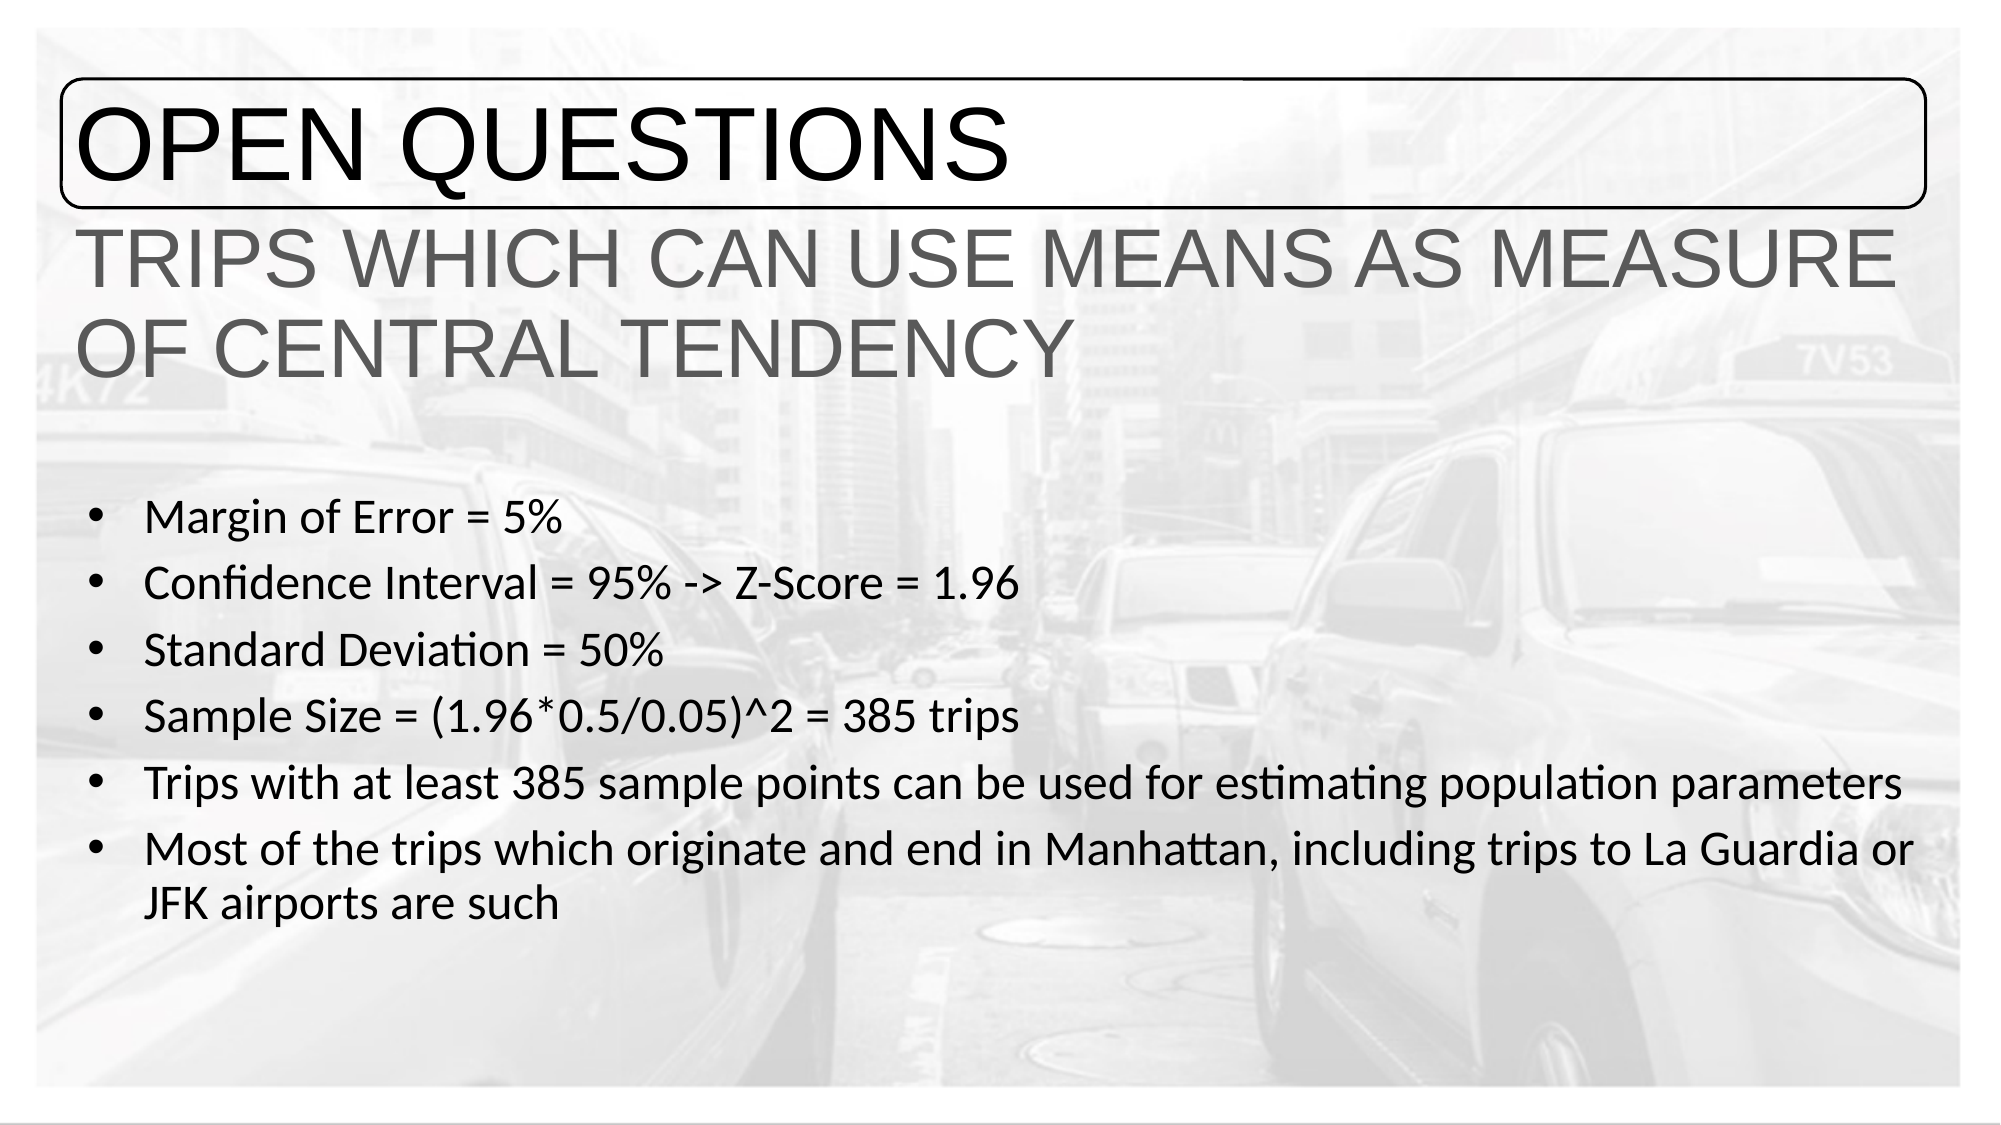

Open questions
Trips which can use means as measure of central tendency
Margin of Error = 5%
Confidence Interval = 95% -> Z-Score = 1.96
Standard Deviation = 50%
Sample Size = (1.96*0.5/0.05)^2 = 385 trips
Trips with at least 385 sample points can be used for estimating population parameters
Most of the trips which originate and end in Manhattan, including trips to La Guardia or JFK airports are such